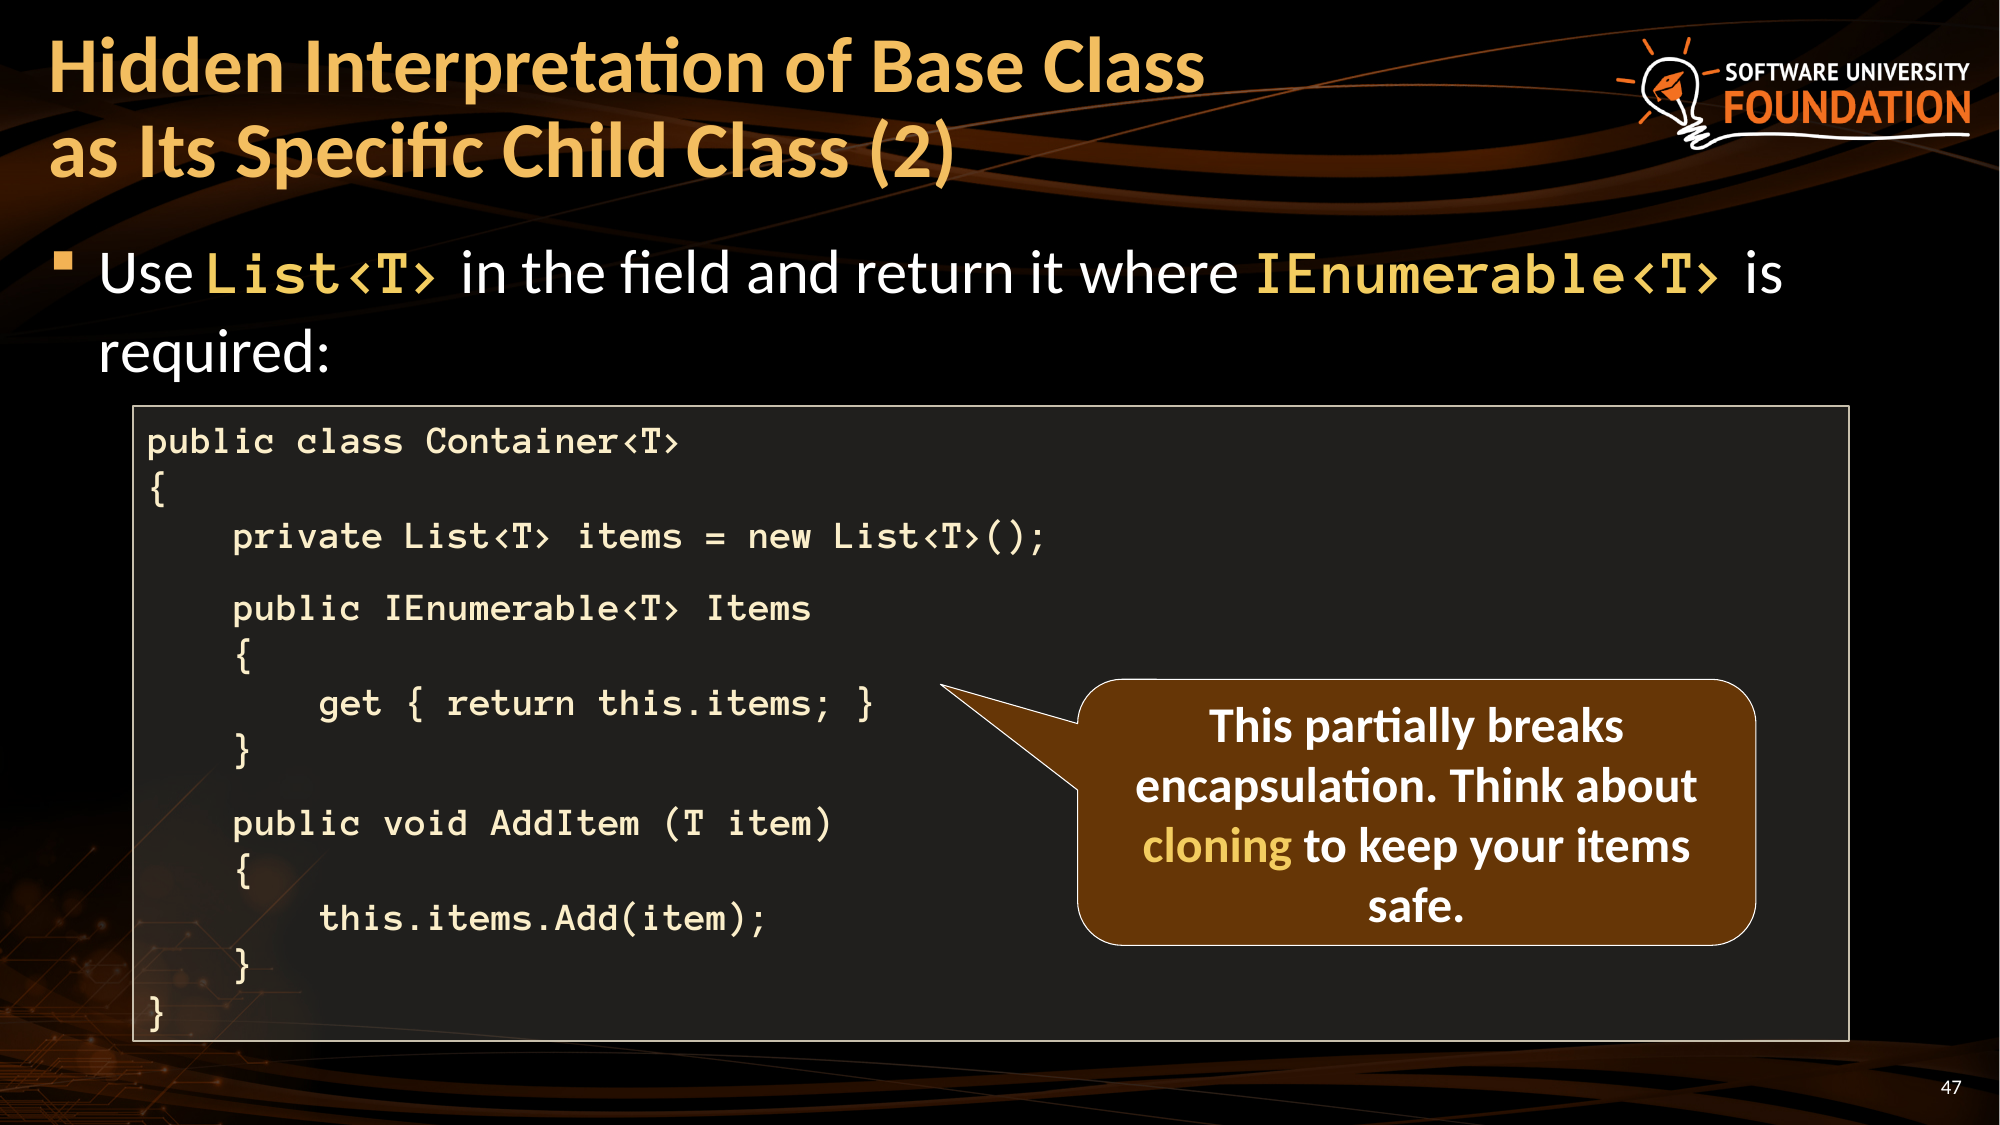

# Hidden Interpretation of Base Class as Its Specific Child Class (2)
Use List<T> in the field and return it where IEnumerable<T> is required:
public class Container<T>
{
    private List<T> items = new List<T>();
    public IEnumerable<T> Items
    {
        get { return this.items; }
    }
    public void AddItem (T item)
    {
        this.items.Add(item);
    }
}
This partially breaks encapsulation. Think about cloning to keep your items safe.
47